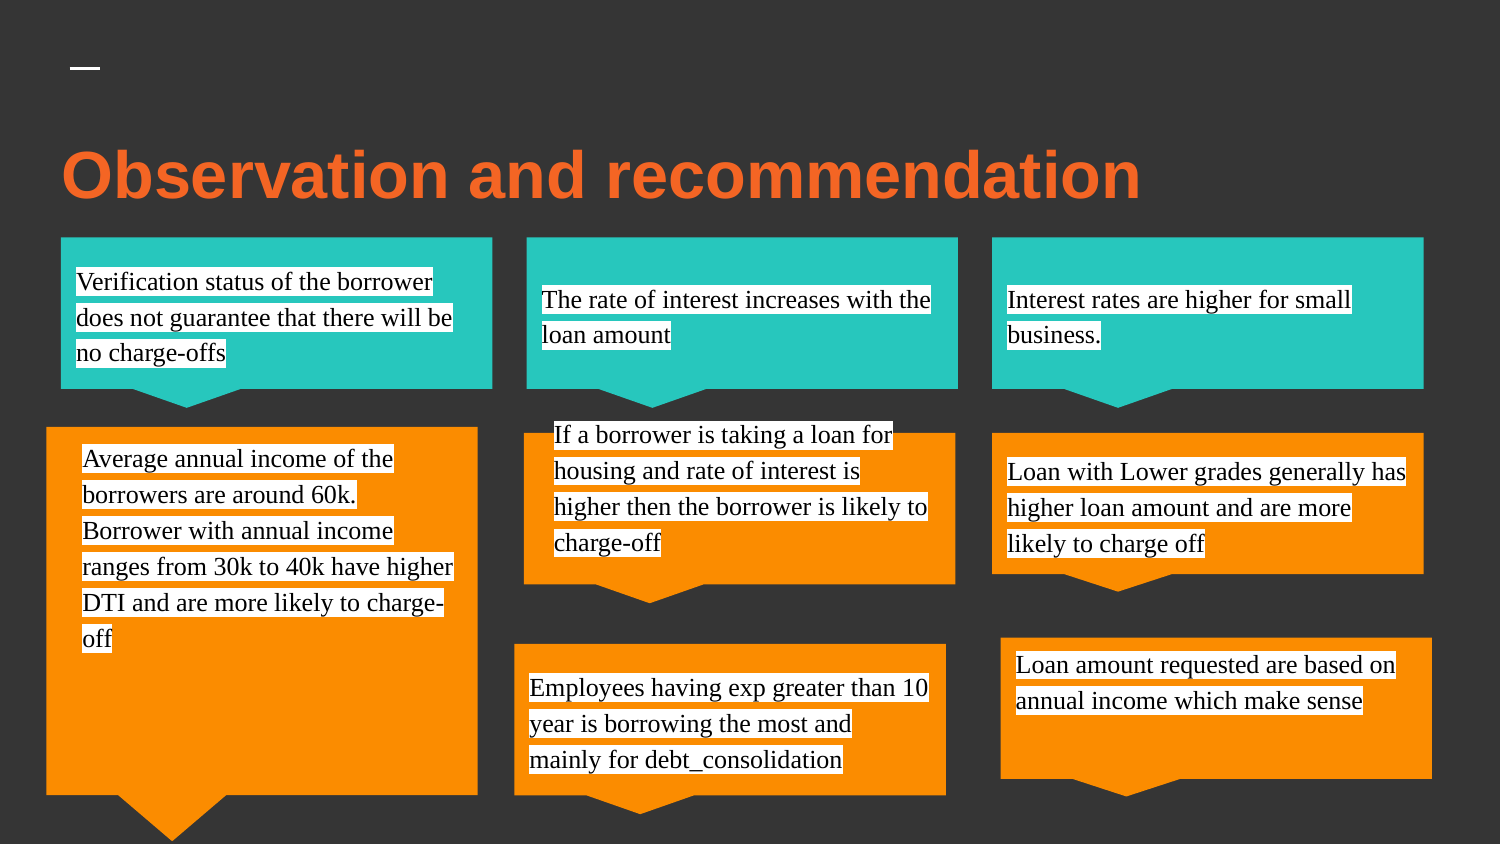

# Observation and recommendation
Verification status of the borrower does not guarantee that there will be no charge-offs
The rate of interest increases with the loan amount
Interest rates are higher for small business.
If a borrower is taking a loan for housing and rate of interest is higher then the borrower is likely to charge-off

Average annual income of the borrowers are around 60k. Borrower with annual income ranges from 30k to 40k have higher DTI and are more likely to charge-off

Loan with Lower grades generally has higher loan amount and are more likely to charge off
Loan amount requested are based on annual income which make sense

Employees having exp greater than 10 year is borrowing the most and mainly for debt_consolidation